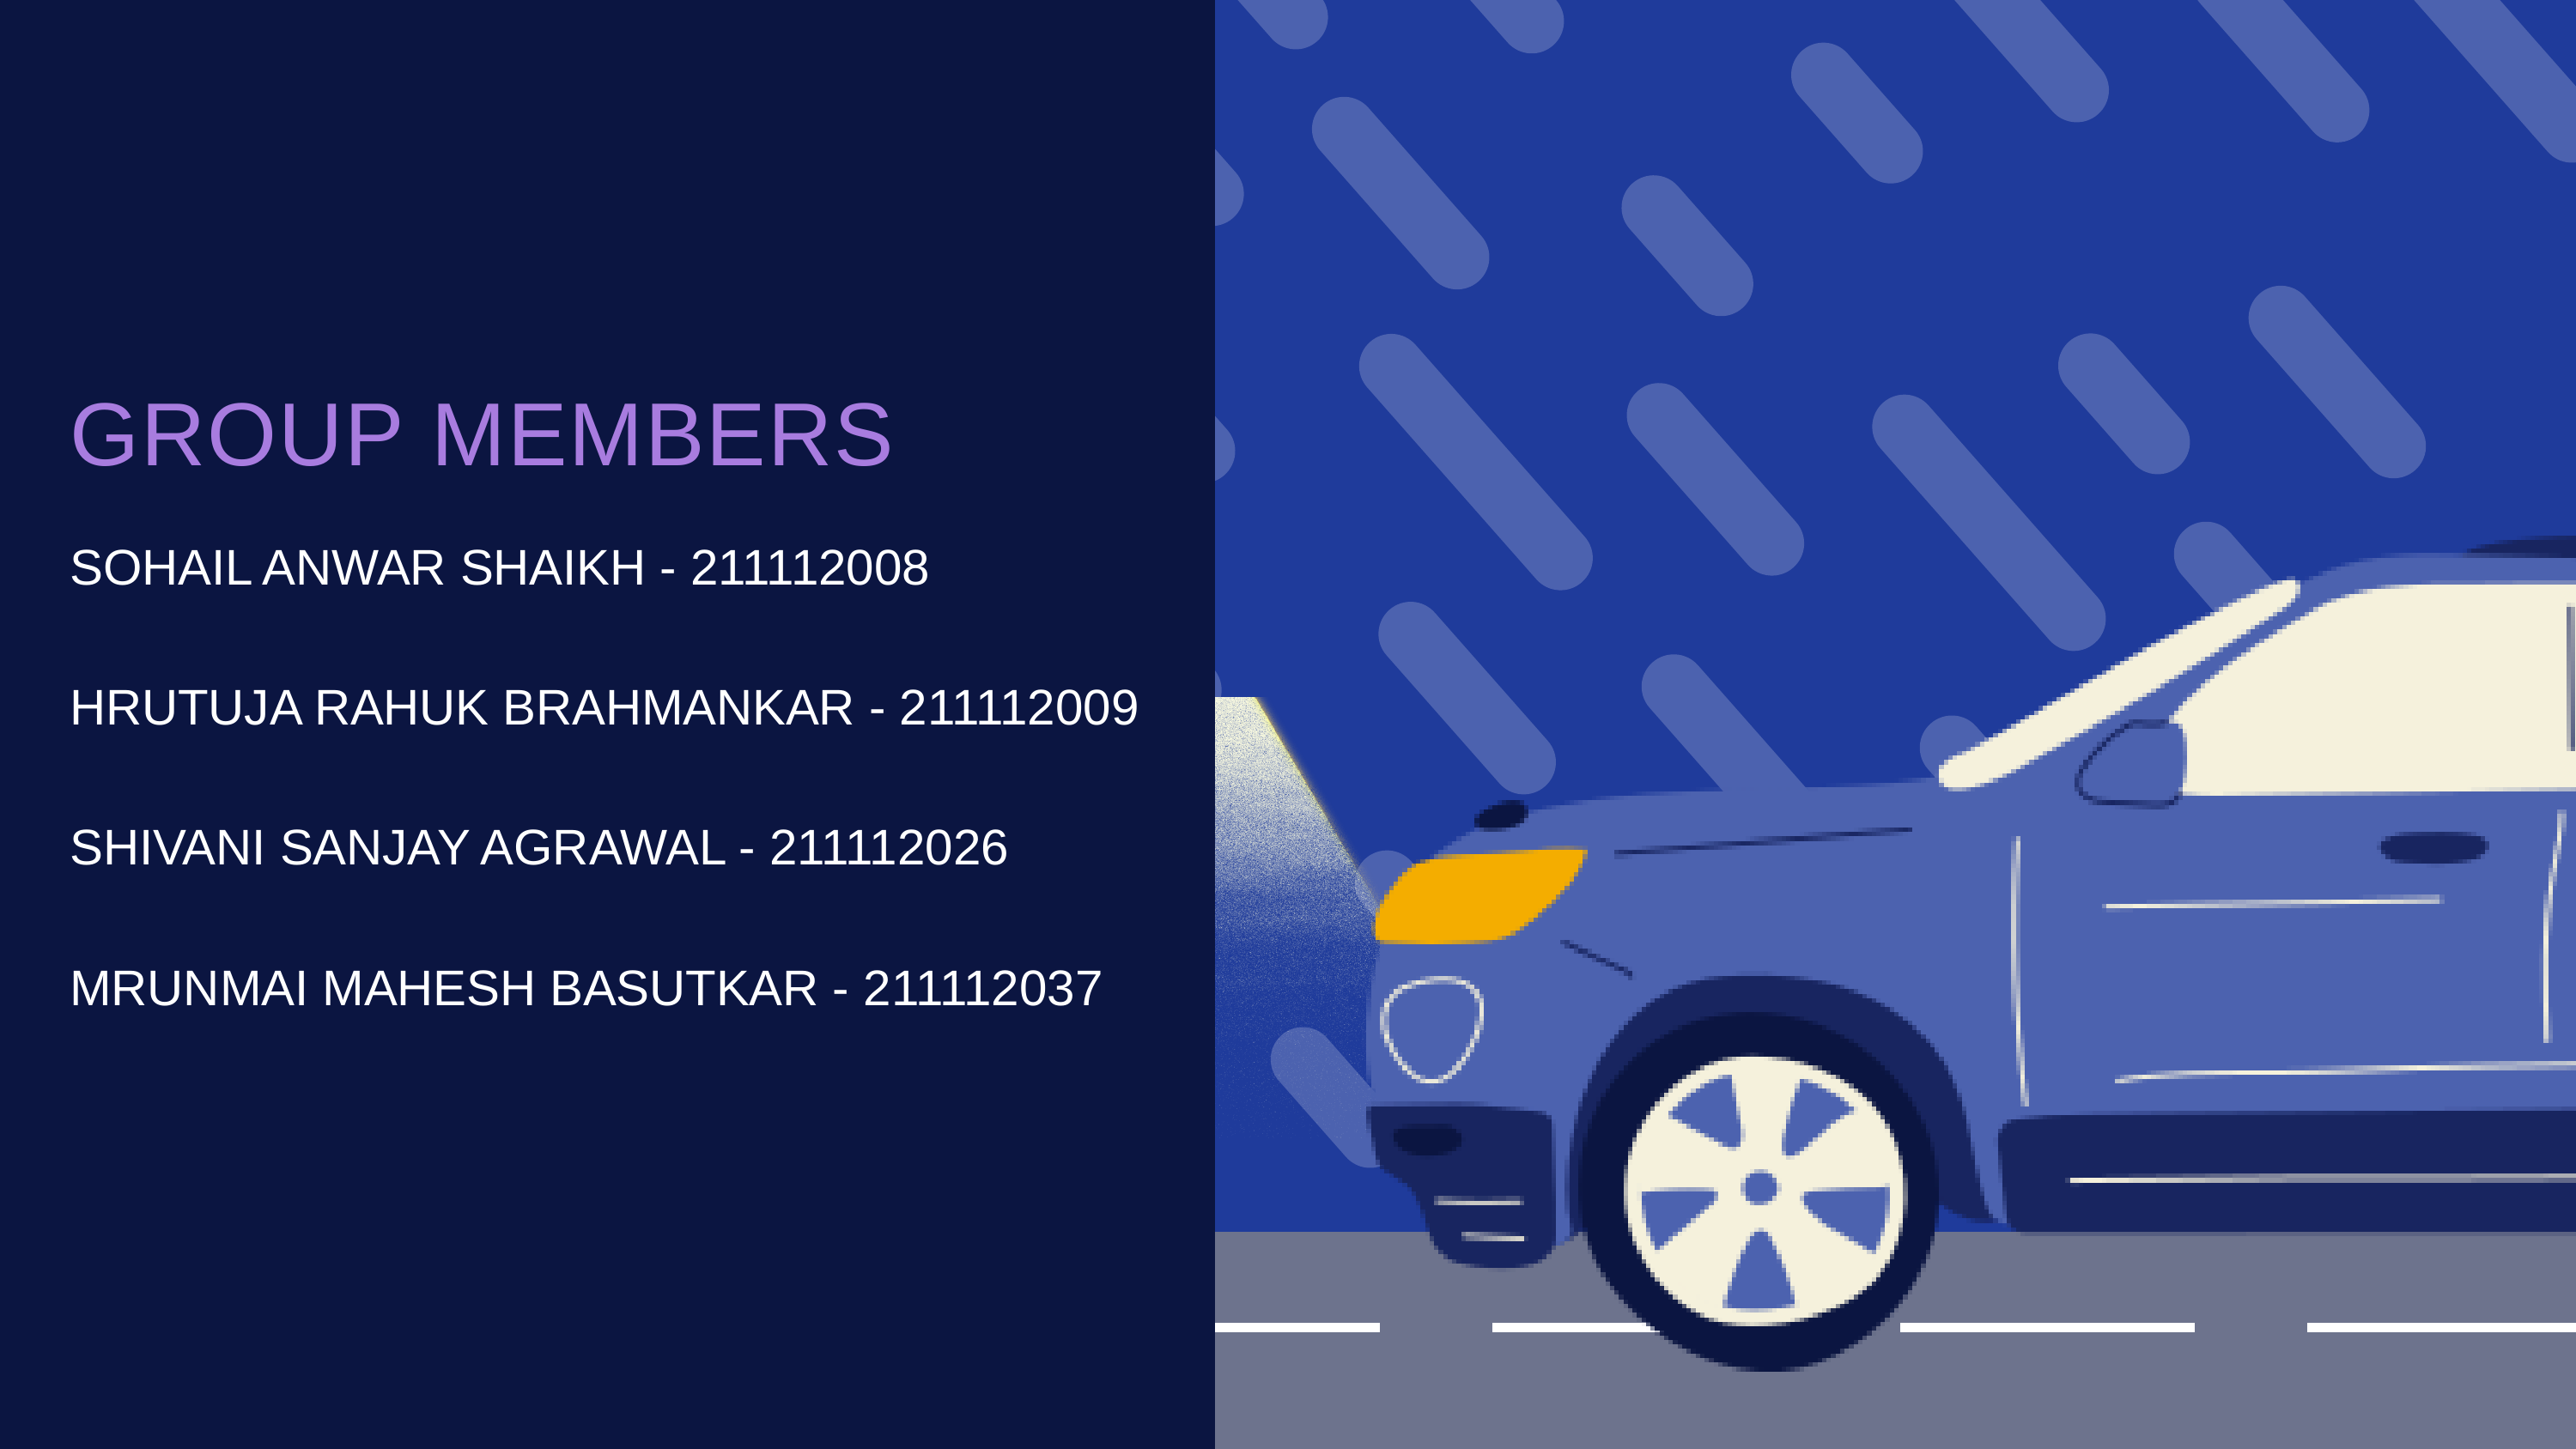

GROUP MEMBERS
SOHAIL ANWAR SHAIKH - 211112008

HRUTUJA RAHUK BRAHMANKAR - 211112009

SHIVANI SANJAY AGRAWAL - 211112026

MRUNMAI MAHESH BASUTKAR - 211112037